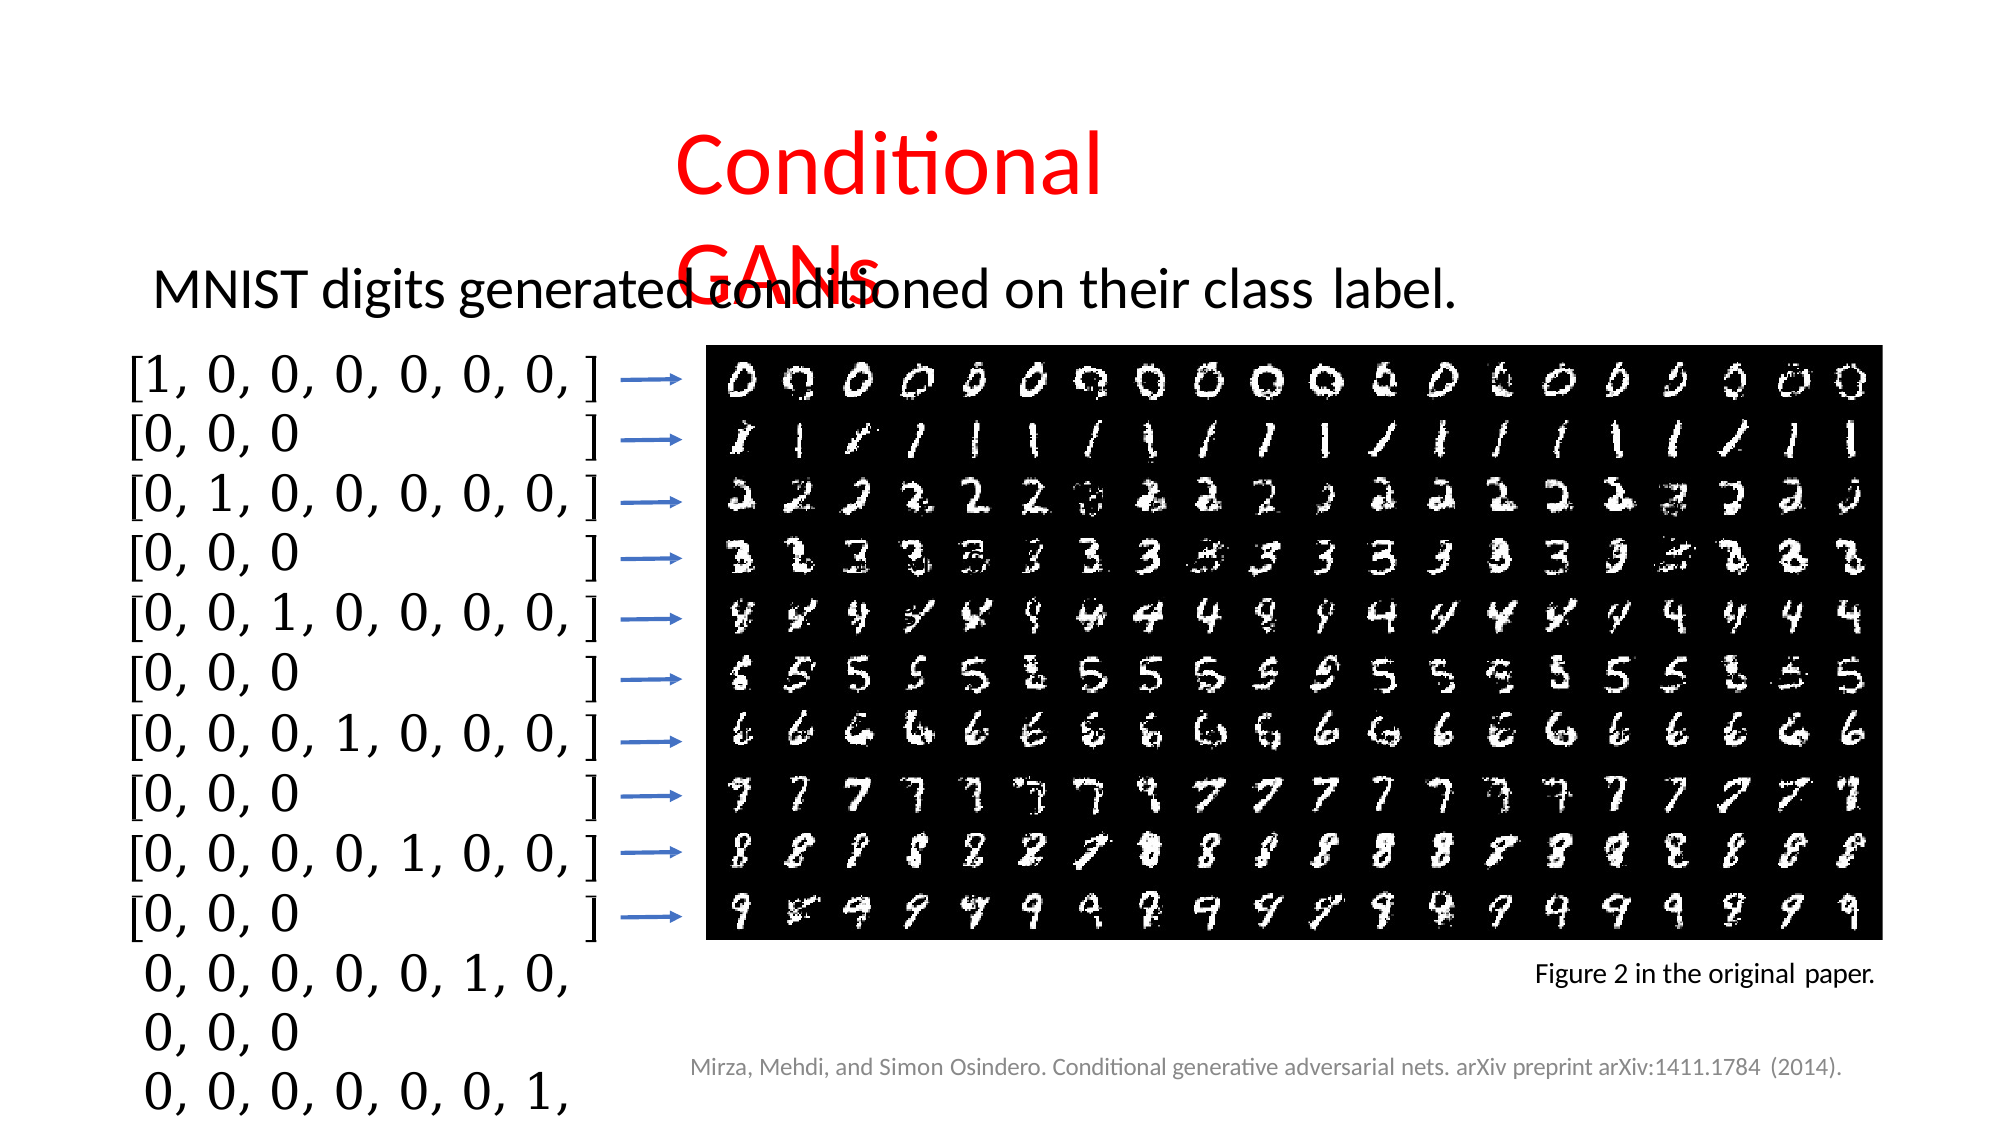

# Conditional GANs
MNIST digits generated conditioned on their class label.
1, 0, 0, 0, 0, 0, 0, 0, 0, 0
0, 1, 0, 0, 0, 0, 0, 0, 0, 0
0, 0, 1, 0, 0, 0, 0, 0, 0, 0
0, 0, 0, 1, 0, 0, 0, 0, 0, 0
0, 0, 0, 0, 1, 0, 0, 0, 0, 0
0, 0, 0, 0, 0, 1, 0, 0, 0, 0
0, 0, 0, 0, 0, 0, 1, 0, 0, 0
0, 0, 0, 0, 0, 0, 0, 1, 0, 0
0, 0, 0, 0, 0, 0, 0, 0, 1, 0
0, 0, 0, 0, 0, 0, 0, 0, 0, 1

MN S	g

Figure 2 in the original paper.

Mirza, Mehdi, and Simon Osindero. Conditional generative adversarial nets. arXiv preprint arXiv:1411.1784 (2014).